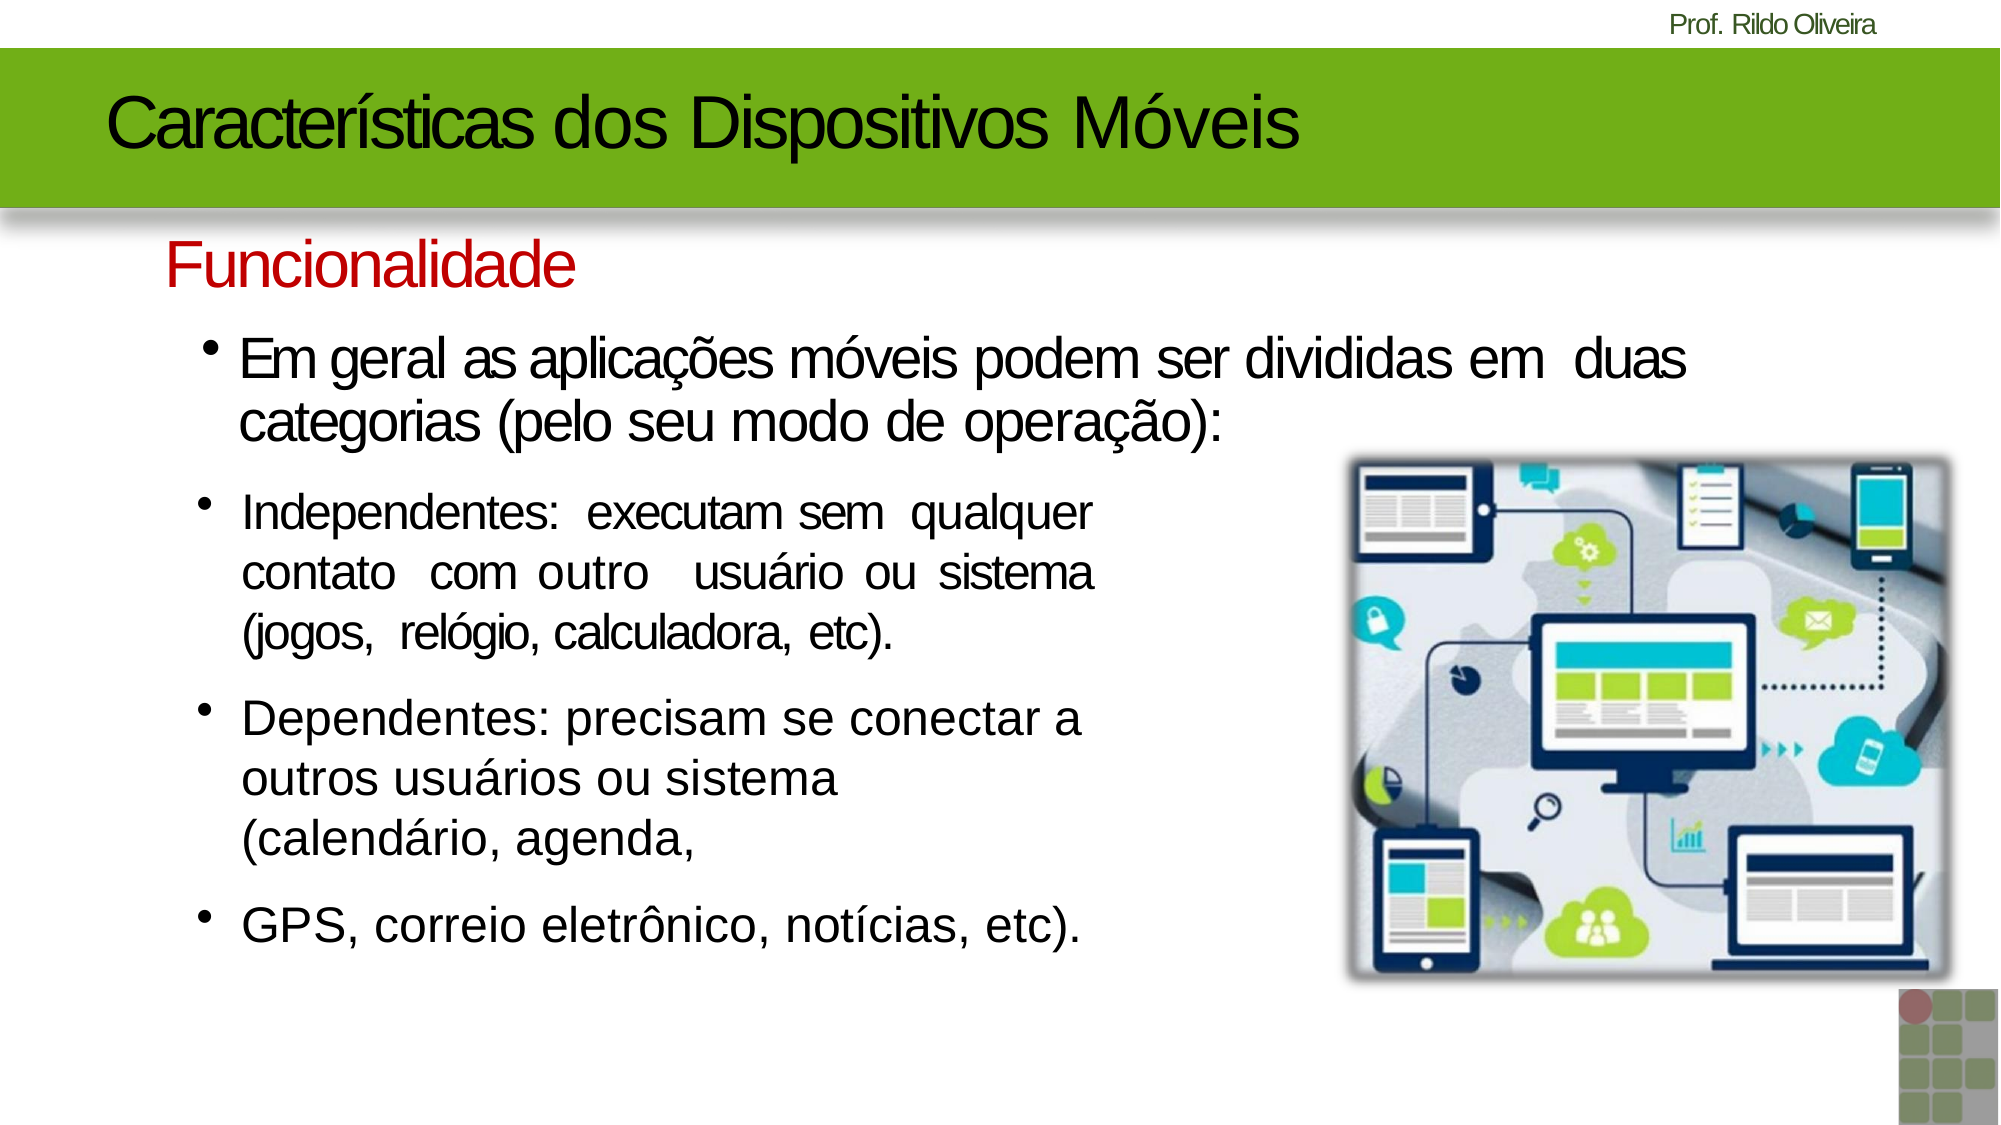

#
Características dos Dispositivos Móveis
Funcionalidade
Em geral as aplicações móveis podem ser divididas em  duas categorias (pelo seu modo de operação):
Independentes: executam sem  qualquer contato com outro  usuário ou sistema (jogos,  relógio, calculadora, etc).
Dependentes: precisam se conectar a outros usuários ou sistema (calendário, agenda,
GPS, correio eletrônico, notícias, etc).